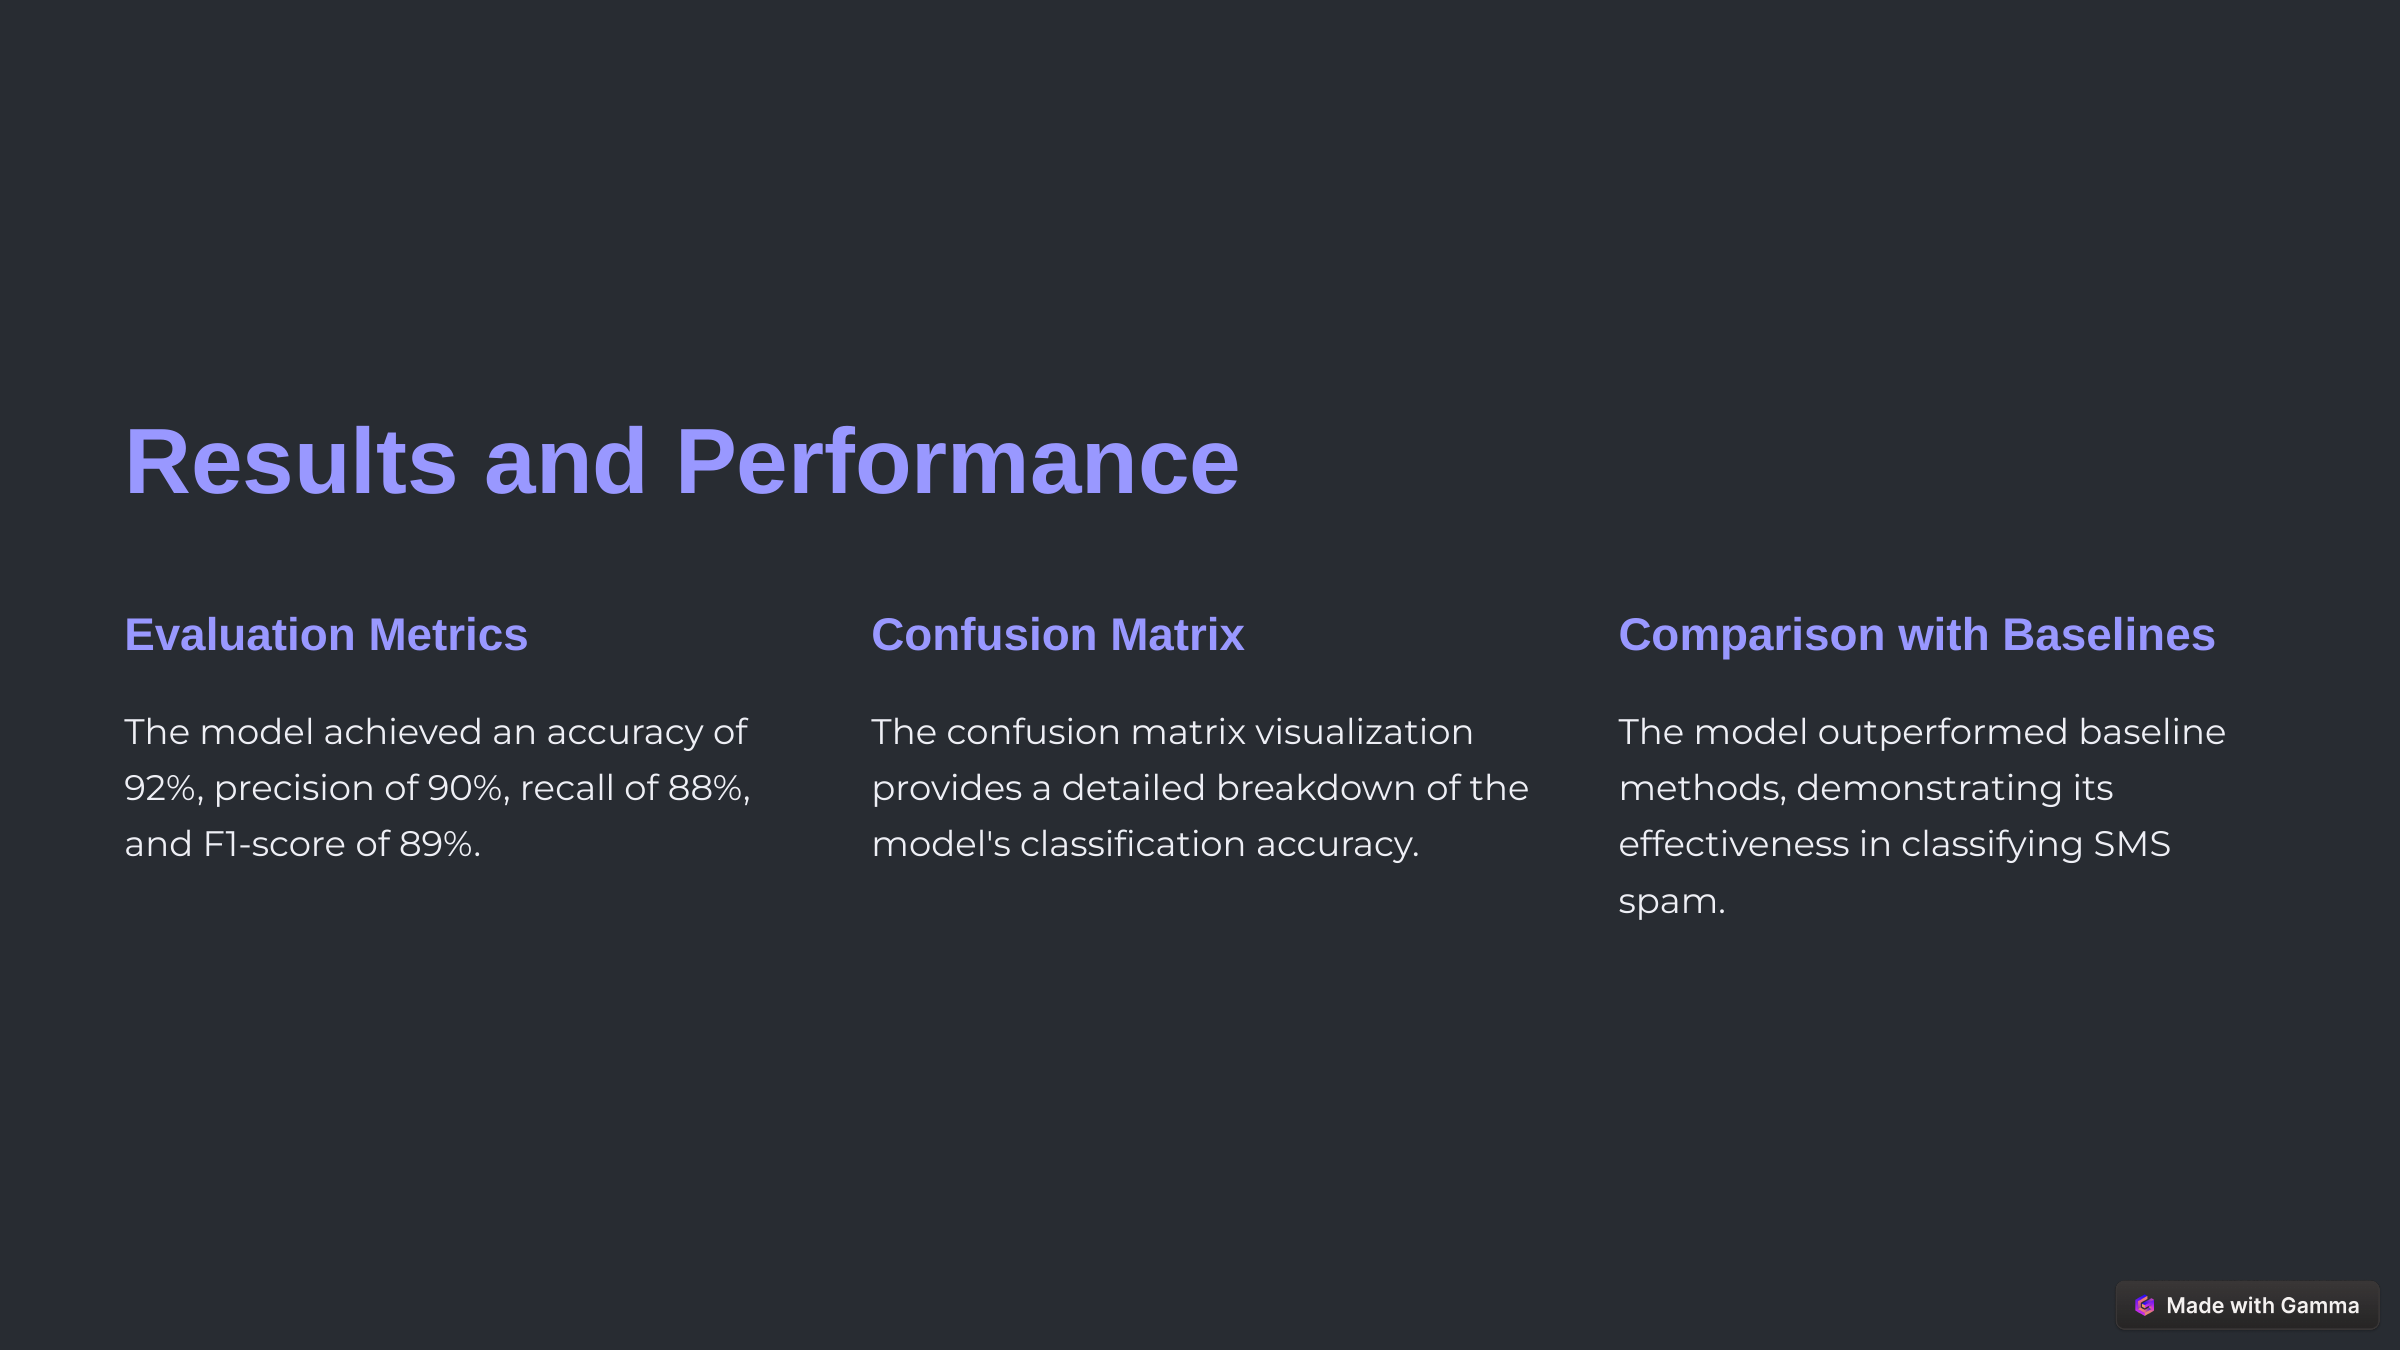

Results and Performance
Evaluation Metrics
Confusion Matrix
Comparison with Baselines
The model achieved an accuracy of 92%, precision of 90%, recall of 88%, and F1-score of 89%.
The confusion matrix visualization provides a detailed breakdown of the model's classification accuracy.
The model outperformed baseline methods, demonstrating its effectiveness in classifying SMS spam.